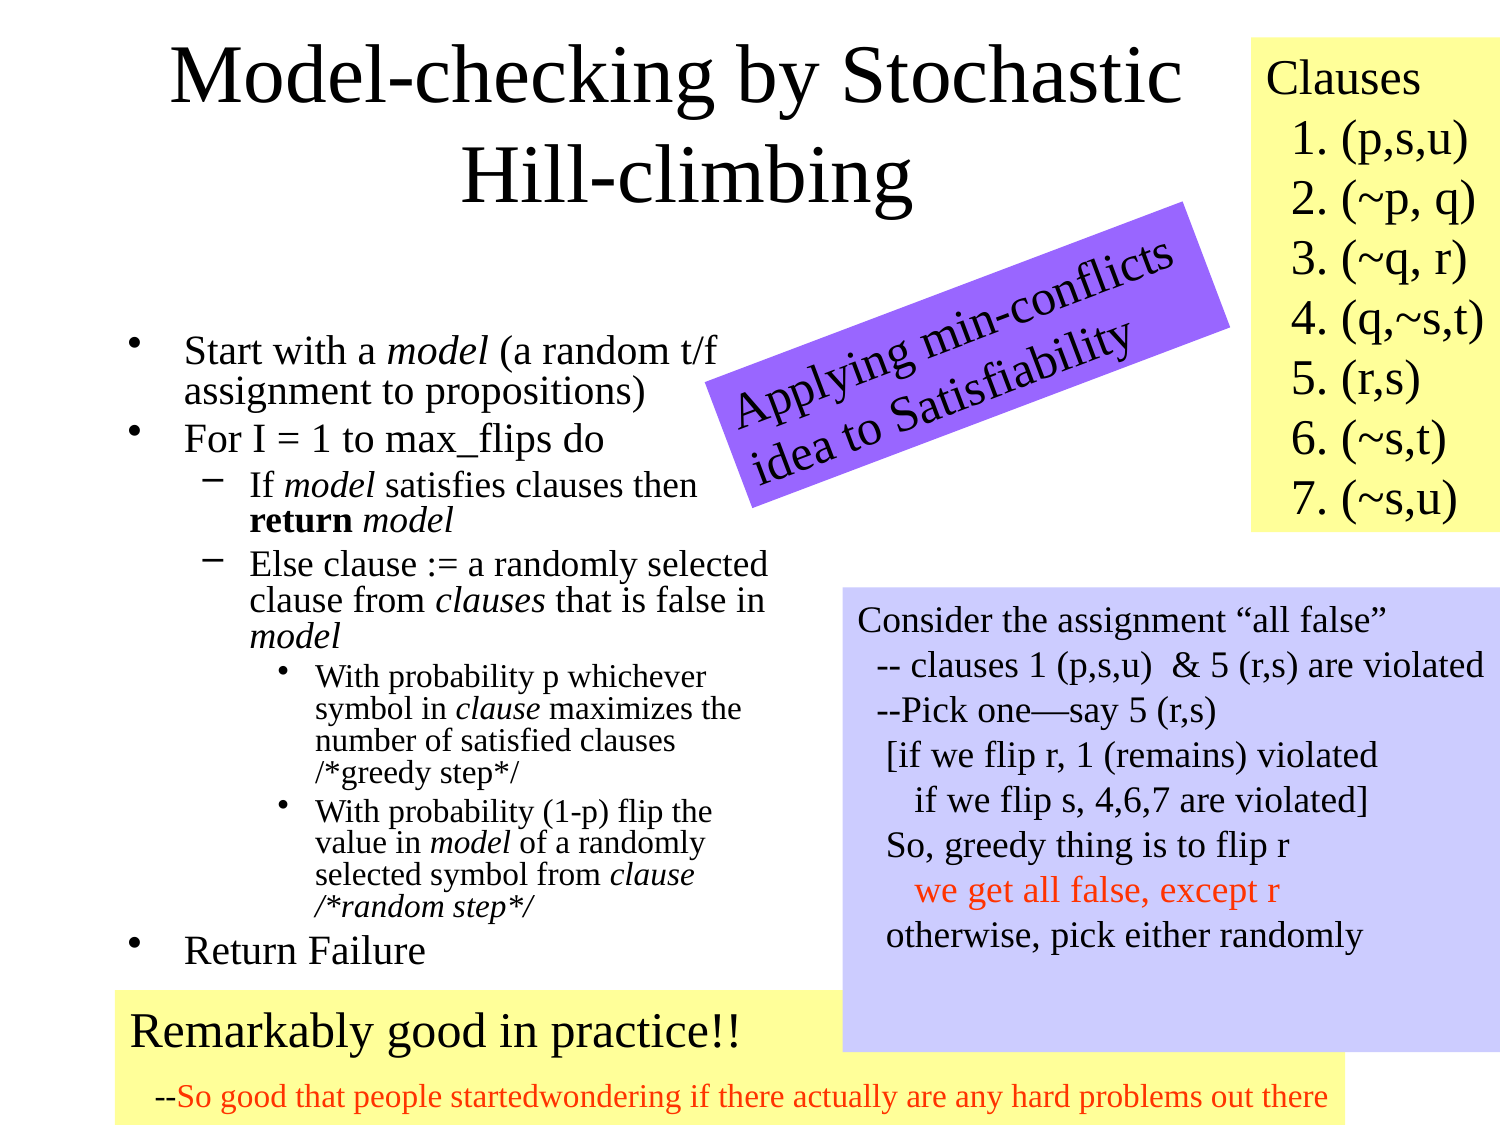

# Model-checking by Stochastic Hill-climbing
Clauses
  1. (p,s,u)
  2. (~p, q)
  3. (~q, r)
  4. (q,~s,t)
  5. (r,s)
  6. (~s,t)
  7. (~s,u)
Applying min-conflicts
idea to Satisfiability
Start with a model (a random t/f assignment to propositions)
For I = 1 to max_flips do
If model satisfies clauses then return model
Else clause := a randomly selected clause from clauses that is false in model
With probability p whichever symbol in clause maximizes the number of satisfied clauses /*greedy step*/
With probability (1-p) flip the value in model of a randomly selected symbol from clause /*random step*/
Return Failure
Consider the assignment “all false”
  -- clauses 1 (p,s,u)  & 5 (r,s) are violated
  --Pick one—say 5 (r,s)
   [if we flip r, 1 (remains) violated
      if we flip s, 4,6,7 are violated]
   So, greedy thing is to flip r
      we get all false, except r
   otherwise, pick either randomly

Remarkably good in practice!!
  --So good that people startedwondering if there actually are any hard problems out there